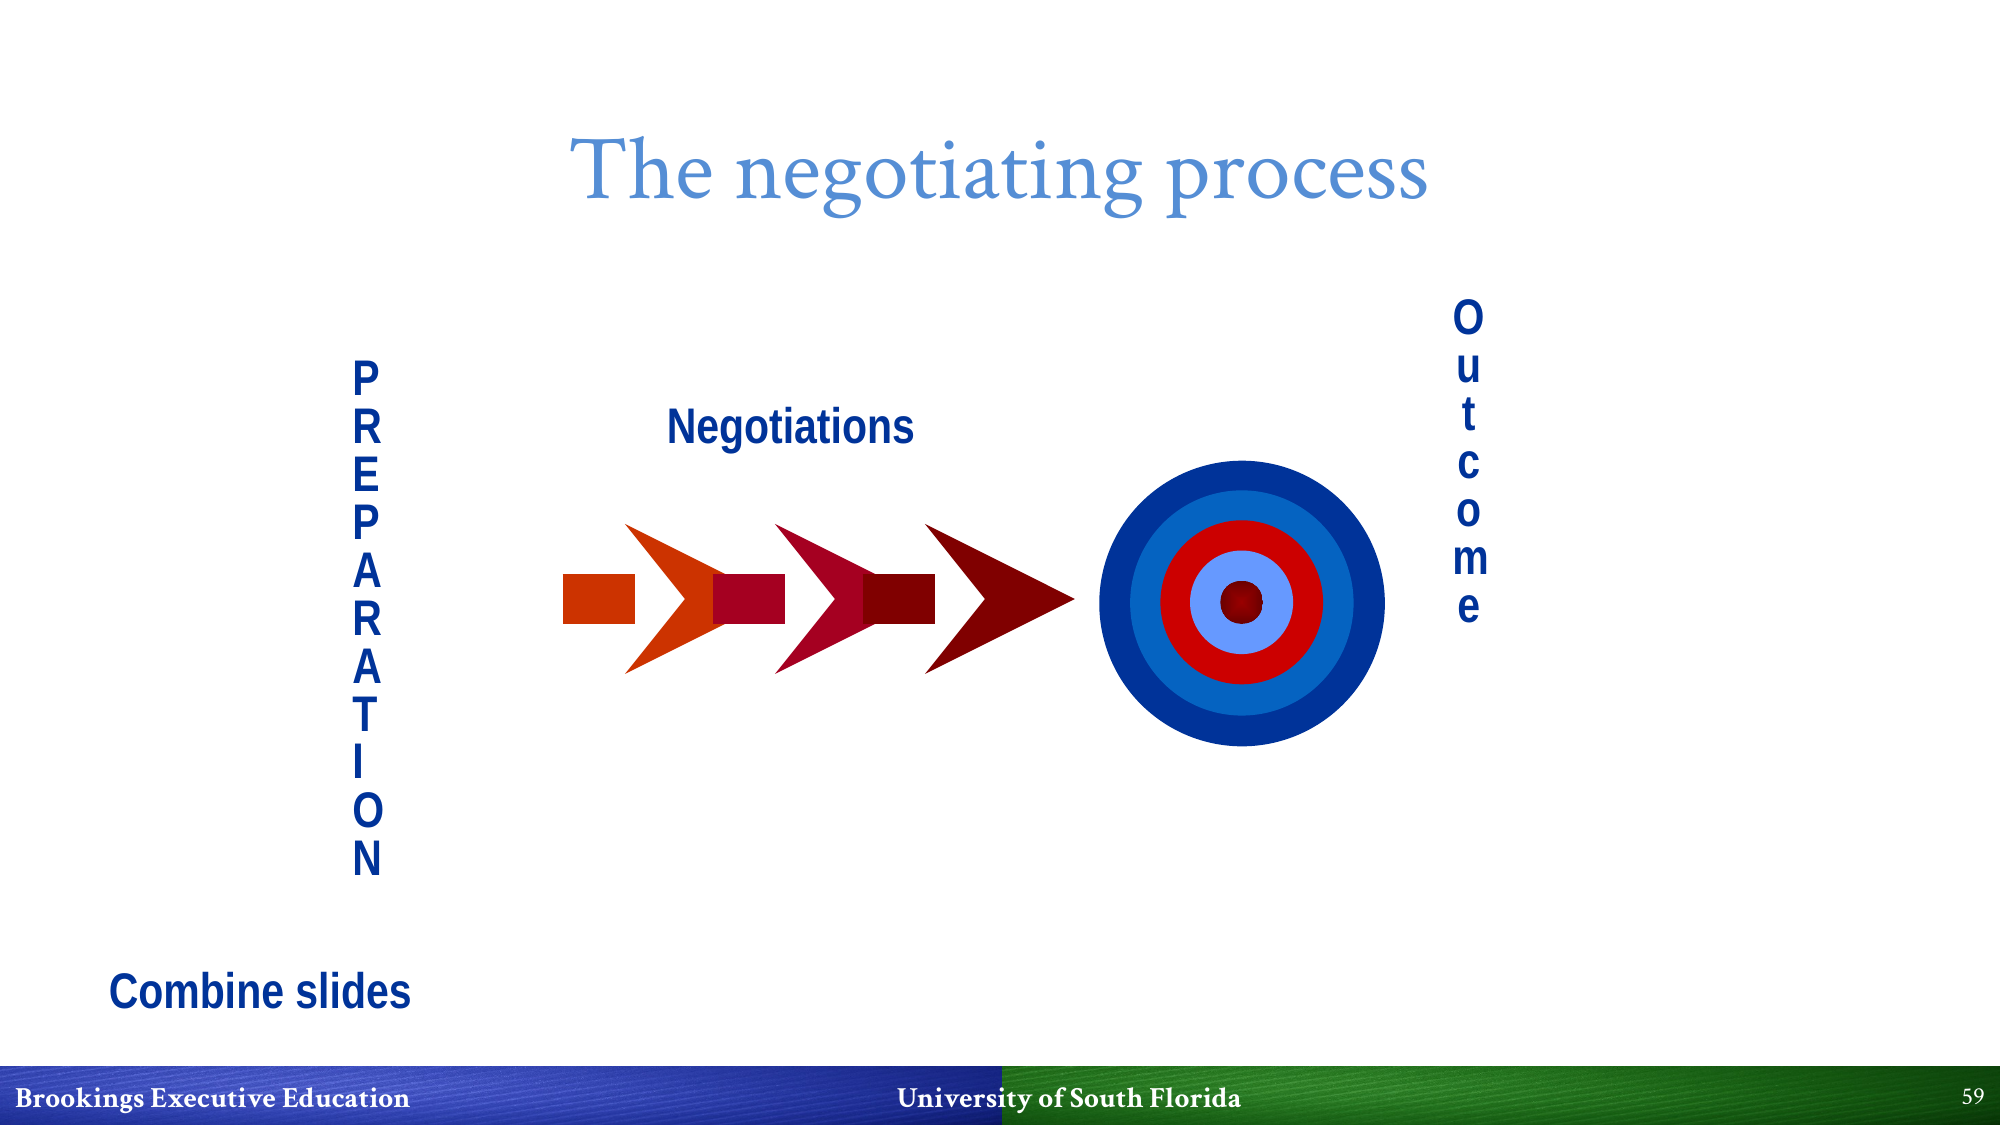

# The negotiating process
Outcome
P
R
E
P
A
R
A
T
I
O
N
Negotiations

Combine slides
59
Brookings Executive Education                              		                University of South Florida